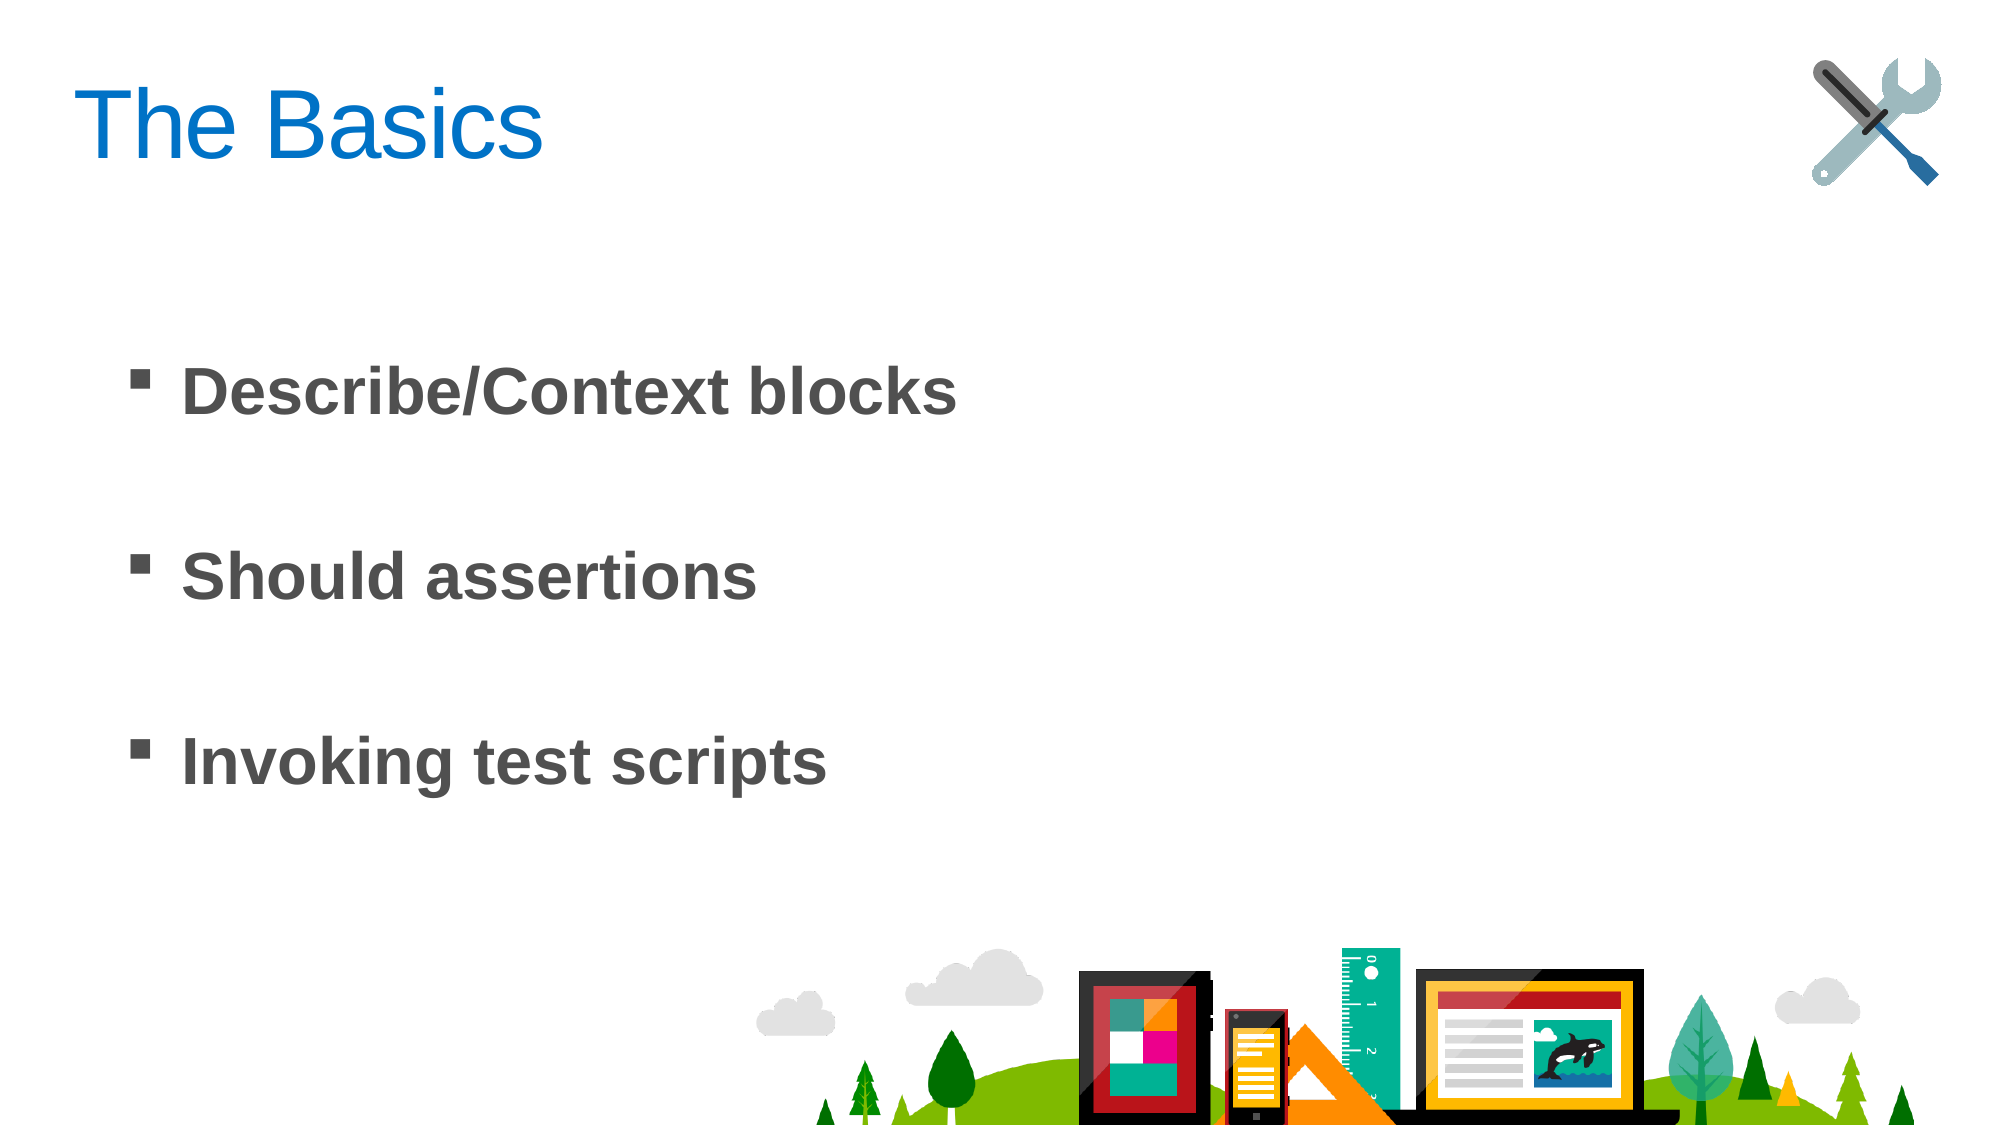

# The Basics

Describe/Context blocks
Should assertions
Invoking test scripts